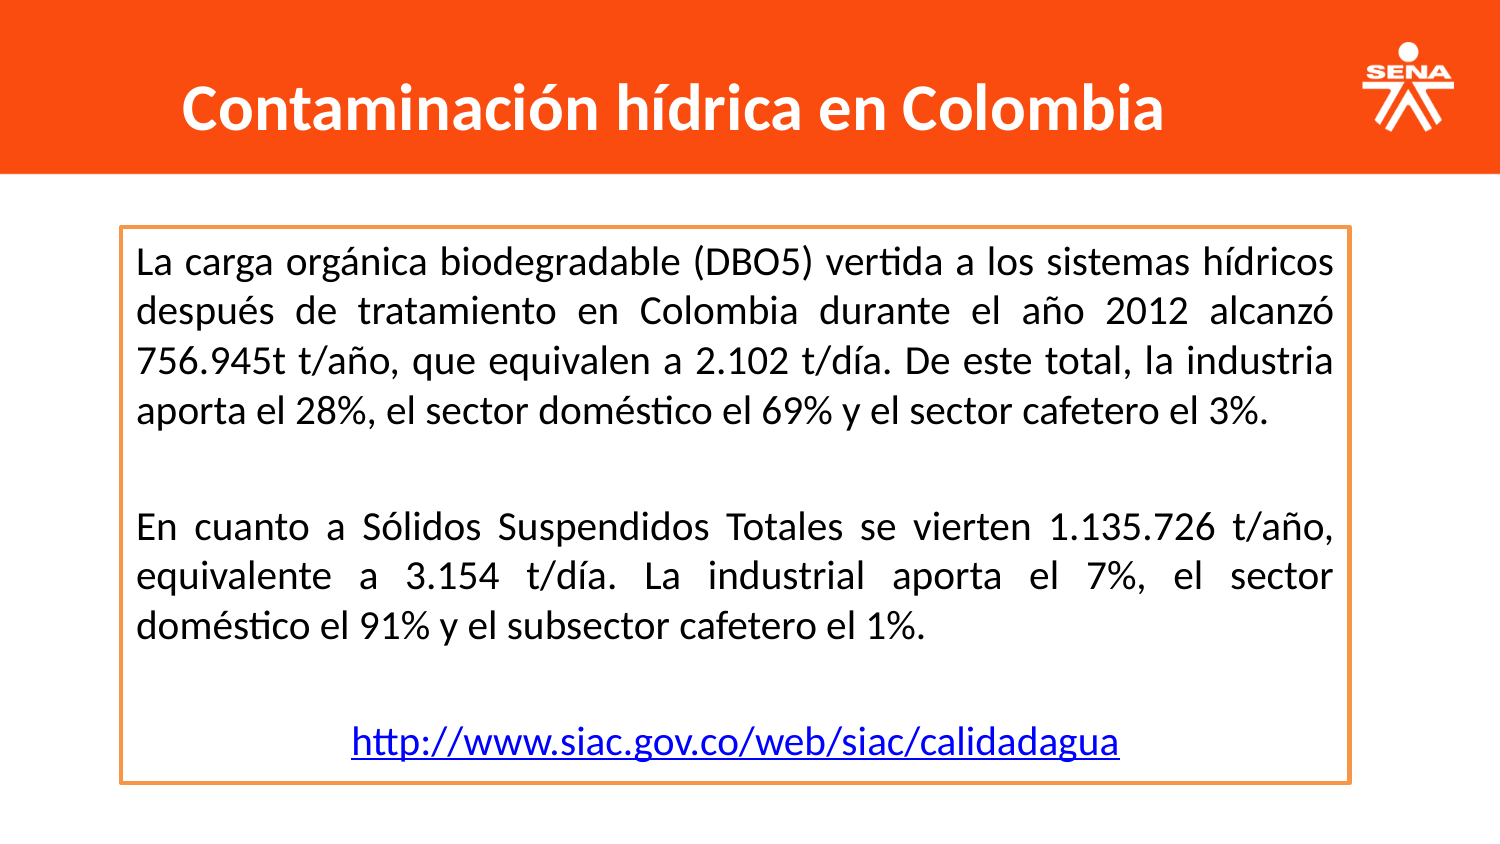

Contaminación hídrica en Colombia
La carga orgánica biodegradable (DBO5) vertida a los sistemas hídricos después de tratamiento en Colombia durante el año 2012 alcanzó 756.945t t/año, que equivalen a 2.102 t/día. De este total, la industria aporta el 28%, el sector doméstico el 69% y el sector cafetero el 3%.

En cuanto a Sólidos Suspendidos Totales se vierten 1.135.726 t/año, equivalente a 3.154 t/día. La industrial aporta el 7%, el sector doméstico el 91% y el subsector cafetero el 1%.

http://www.siac.gov.co/web/siac/calidadagua